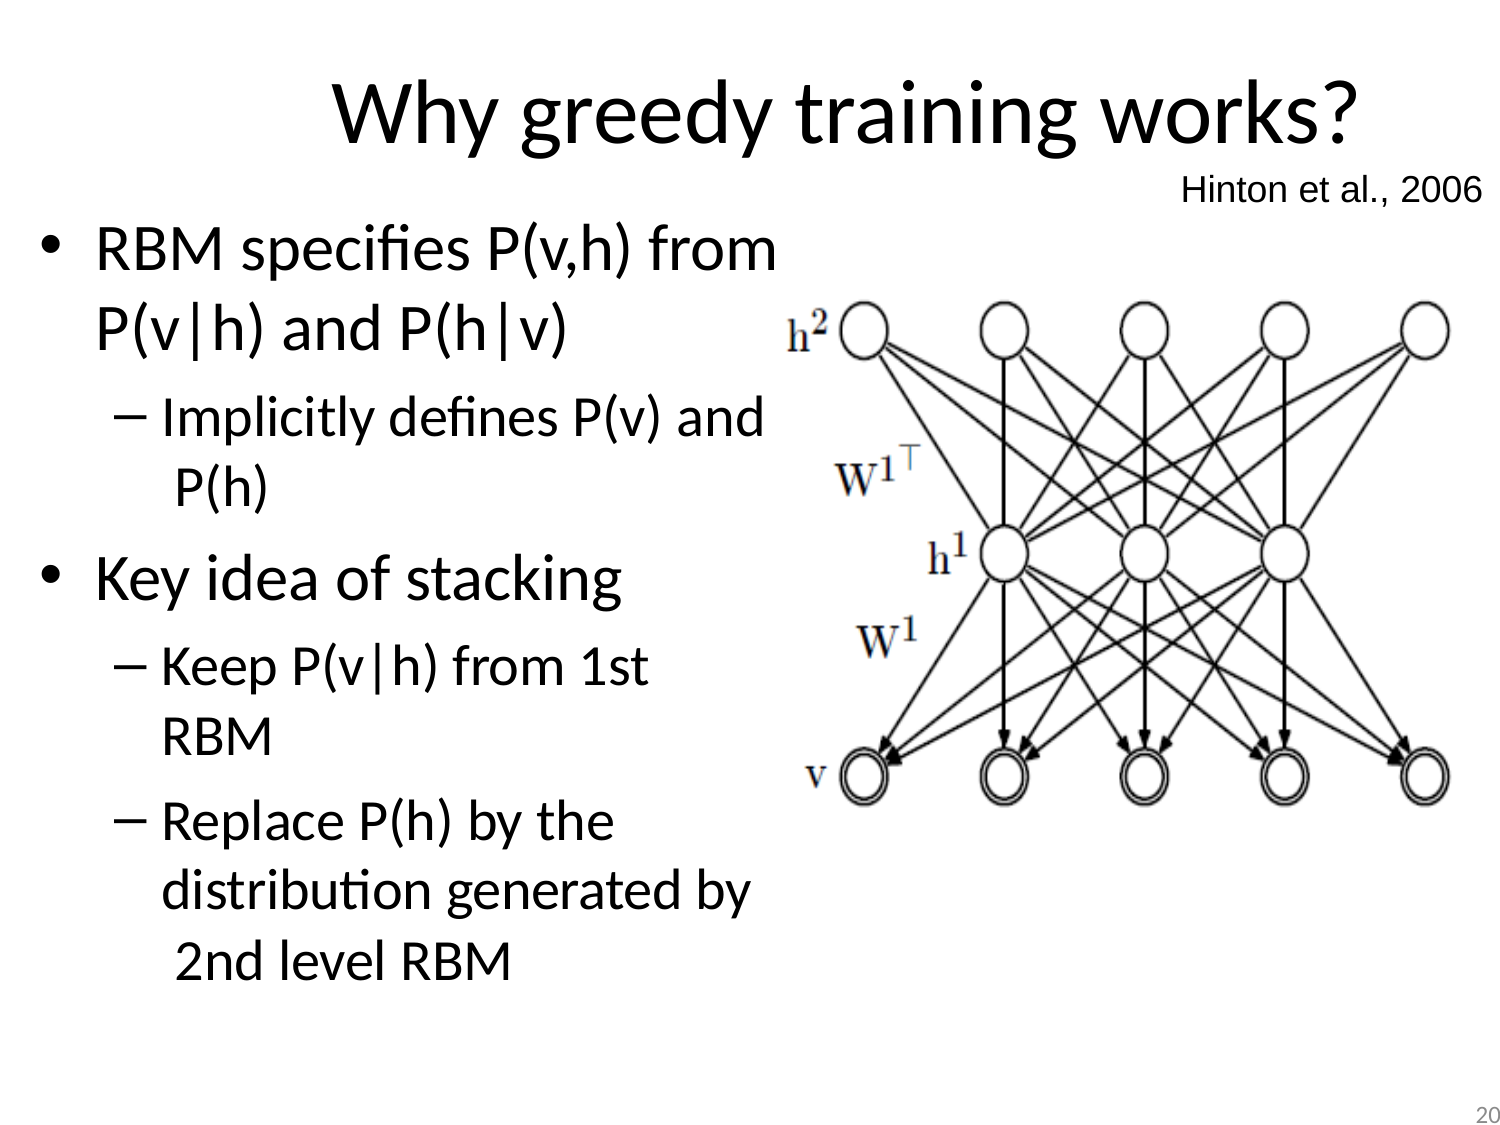

# Why greedy training works?
Hinton et al., 2006
RBM specifies P(v,h) from
P(v|h) and P(h|v)
Implicitly defines P(v) and  P(h)
Key idea of stacking
Keep P(v|h) from 1st RBM
Replace P(h) by the  distribution generated by  2nd level RBM

20